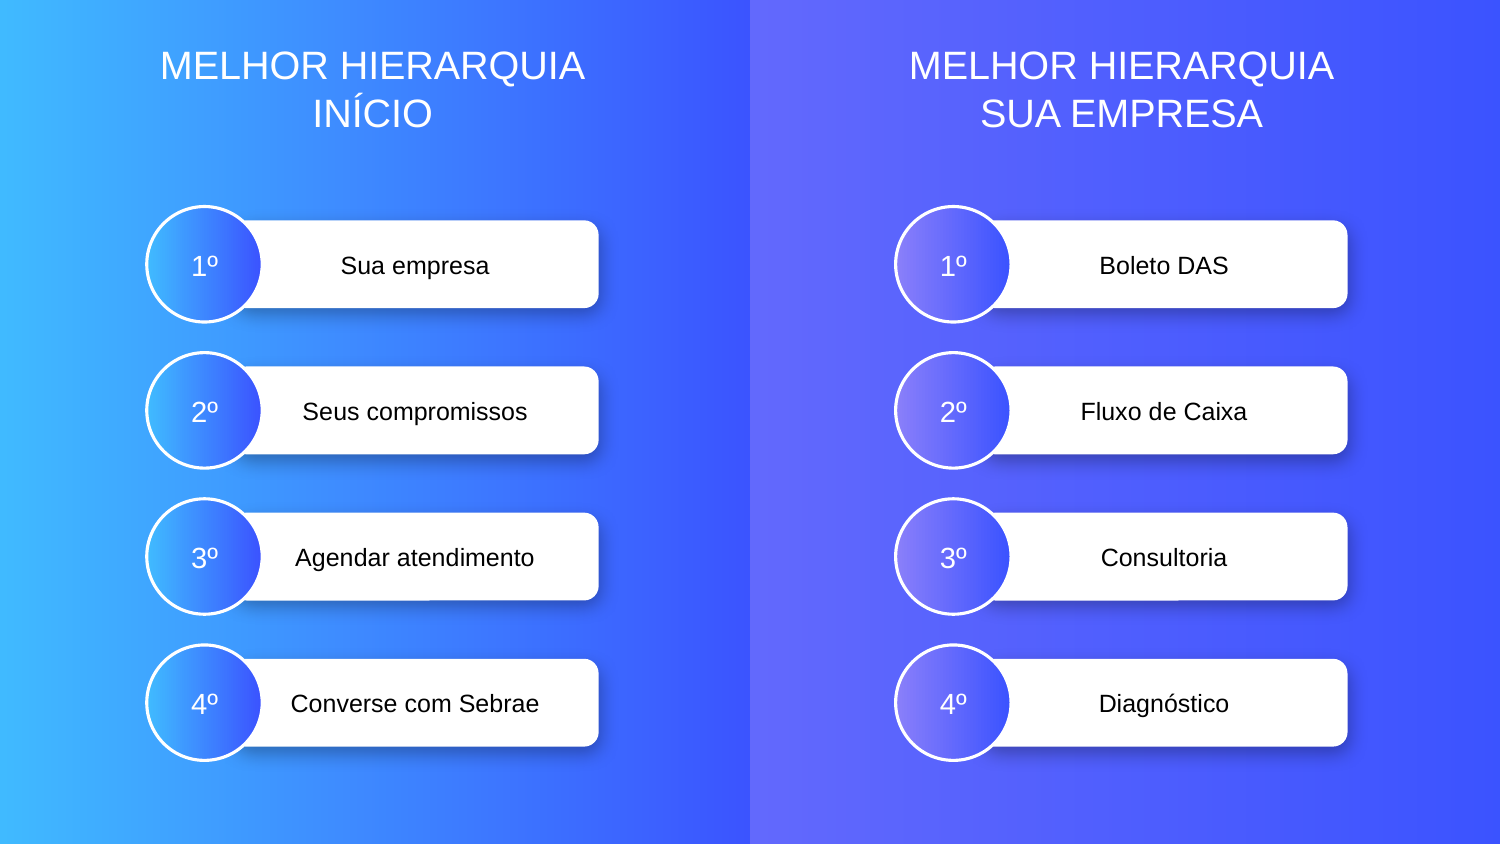

MELHOR HIERARQUIA
INÍCIO
MELHOR HIERARQUIA
SUA EMPRESA
1º
1º
Sua empresa
Boleto DAS
2º
2º
Seus compromissos
Fluxo de Caixa
3º
3º
Agendar atendimento
Consultoria
4º
4º
Converse com Sebrae
Diagnóstico